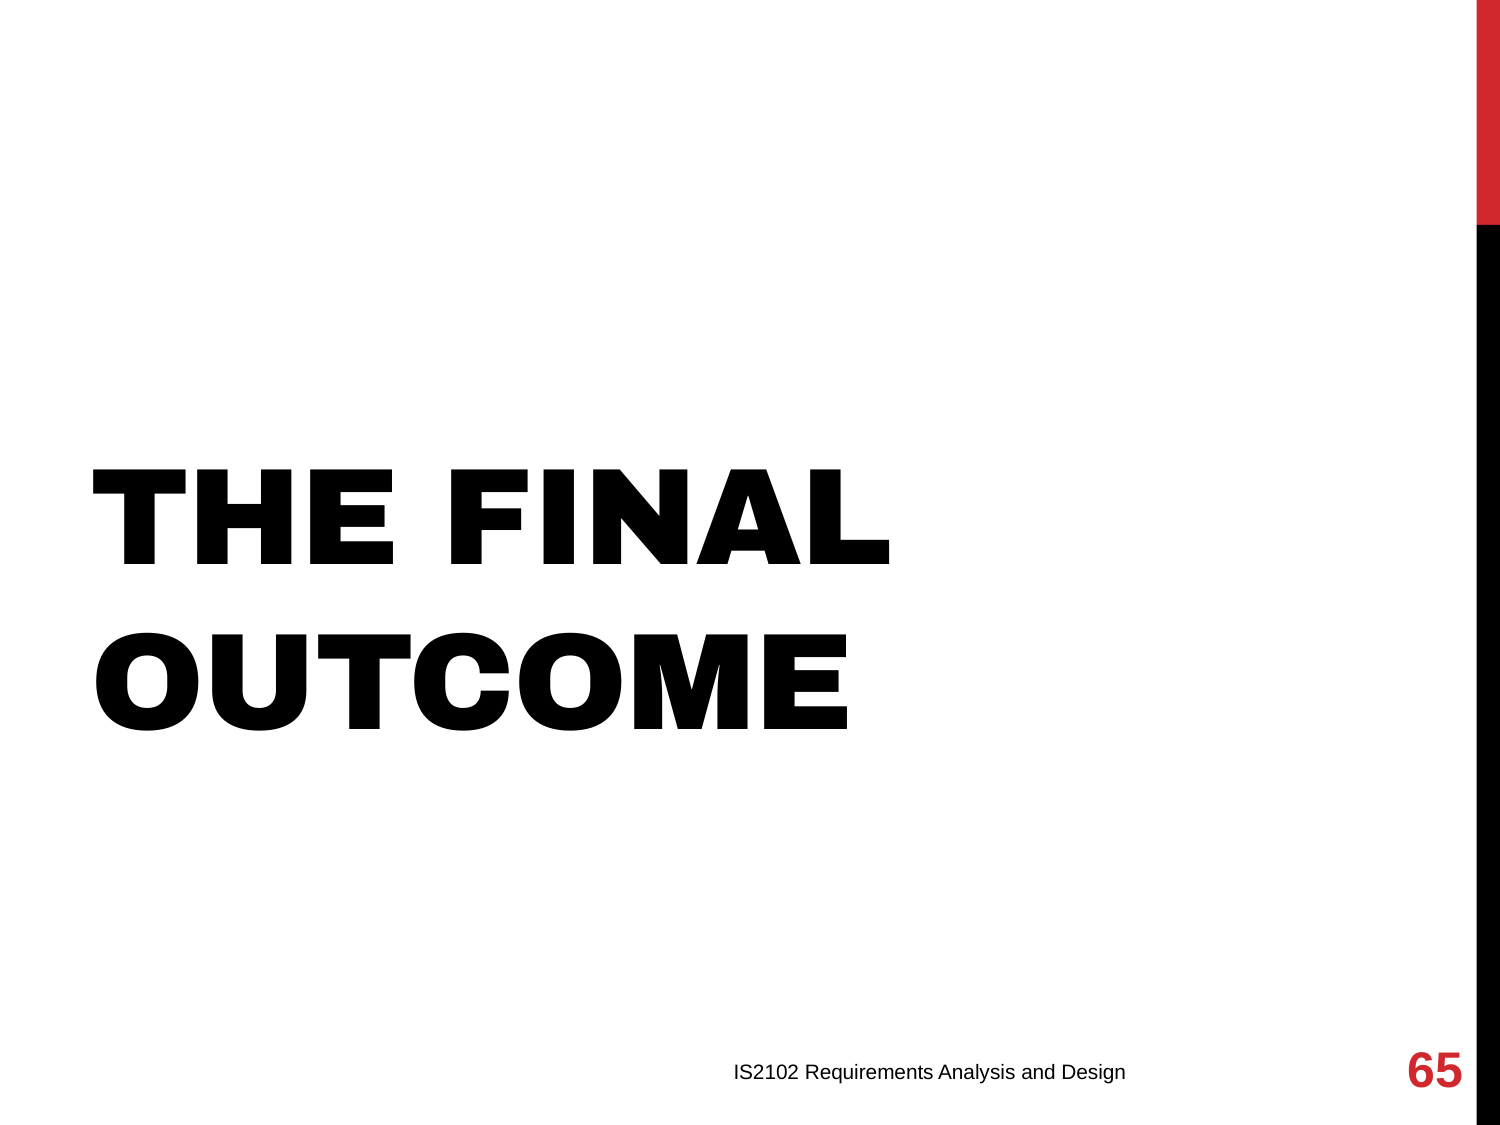

# The Final Outcome
65
IS2102 Requirements Analysis and Design